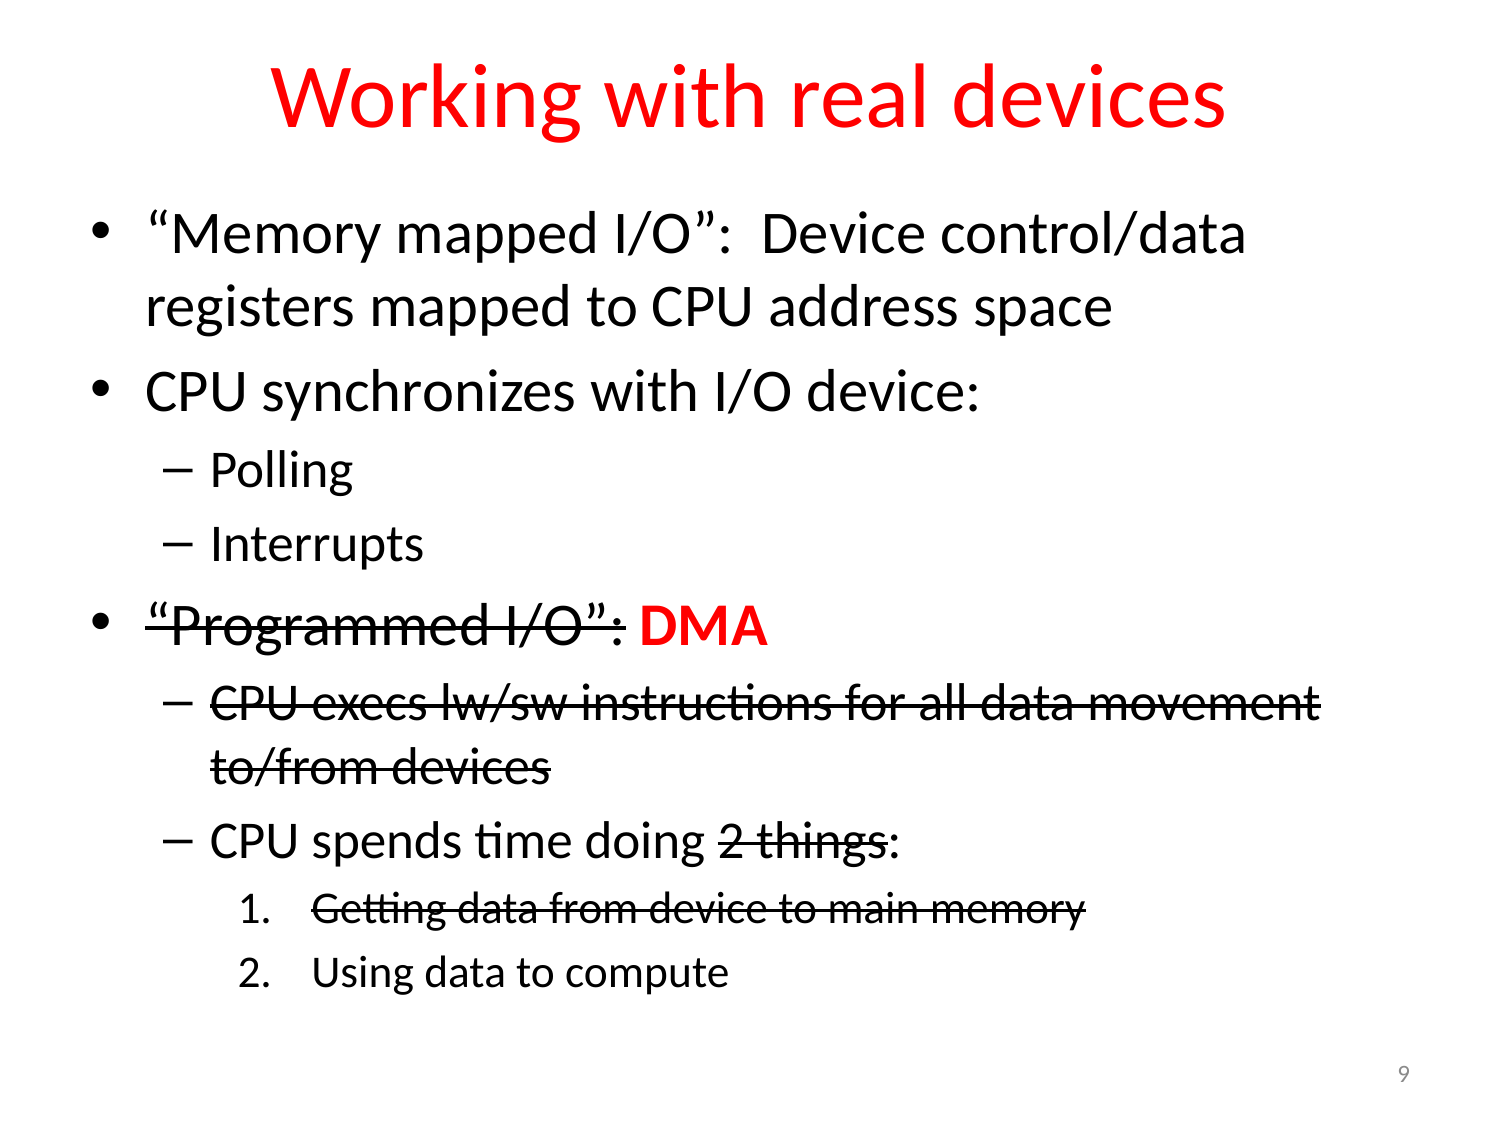

# Working with real devices
“Memory mapped I/O”:  Device control/data registers mapped to CPU address space
CPU synchronizes with I/O device:
Polling
Interrupts
“Programmed I/O”: DMA
CPU execs lw/sw instructions for all data movement to/from devices
CPU spends time doing 2 things:
Getting data from device to main memory
Using data to compute

9